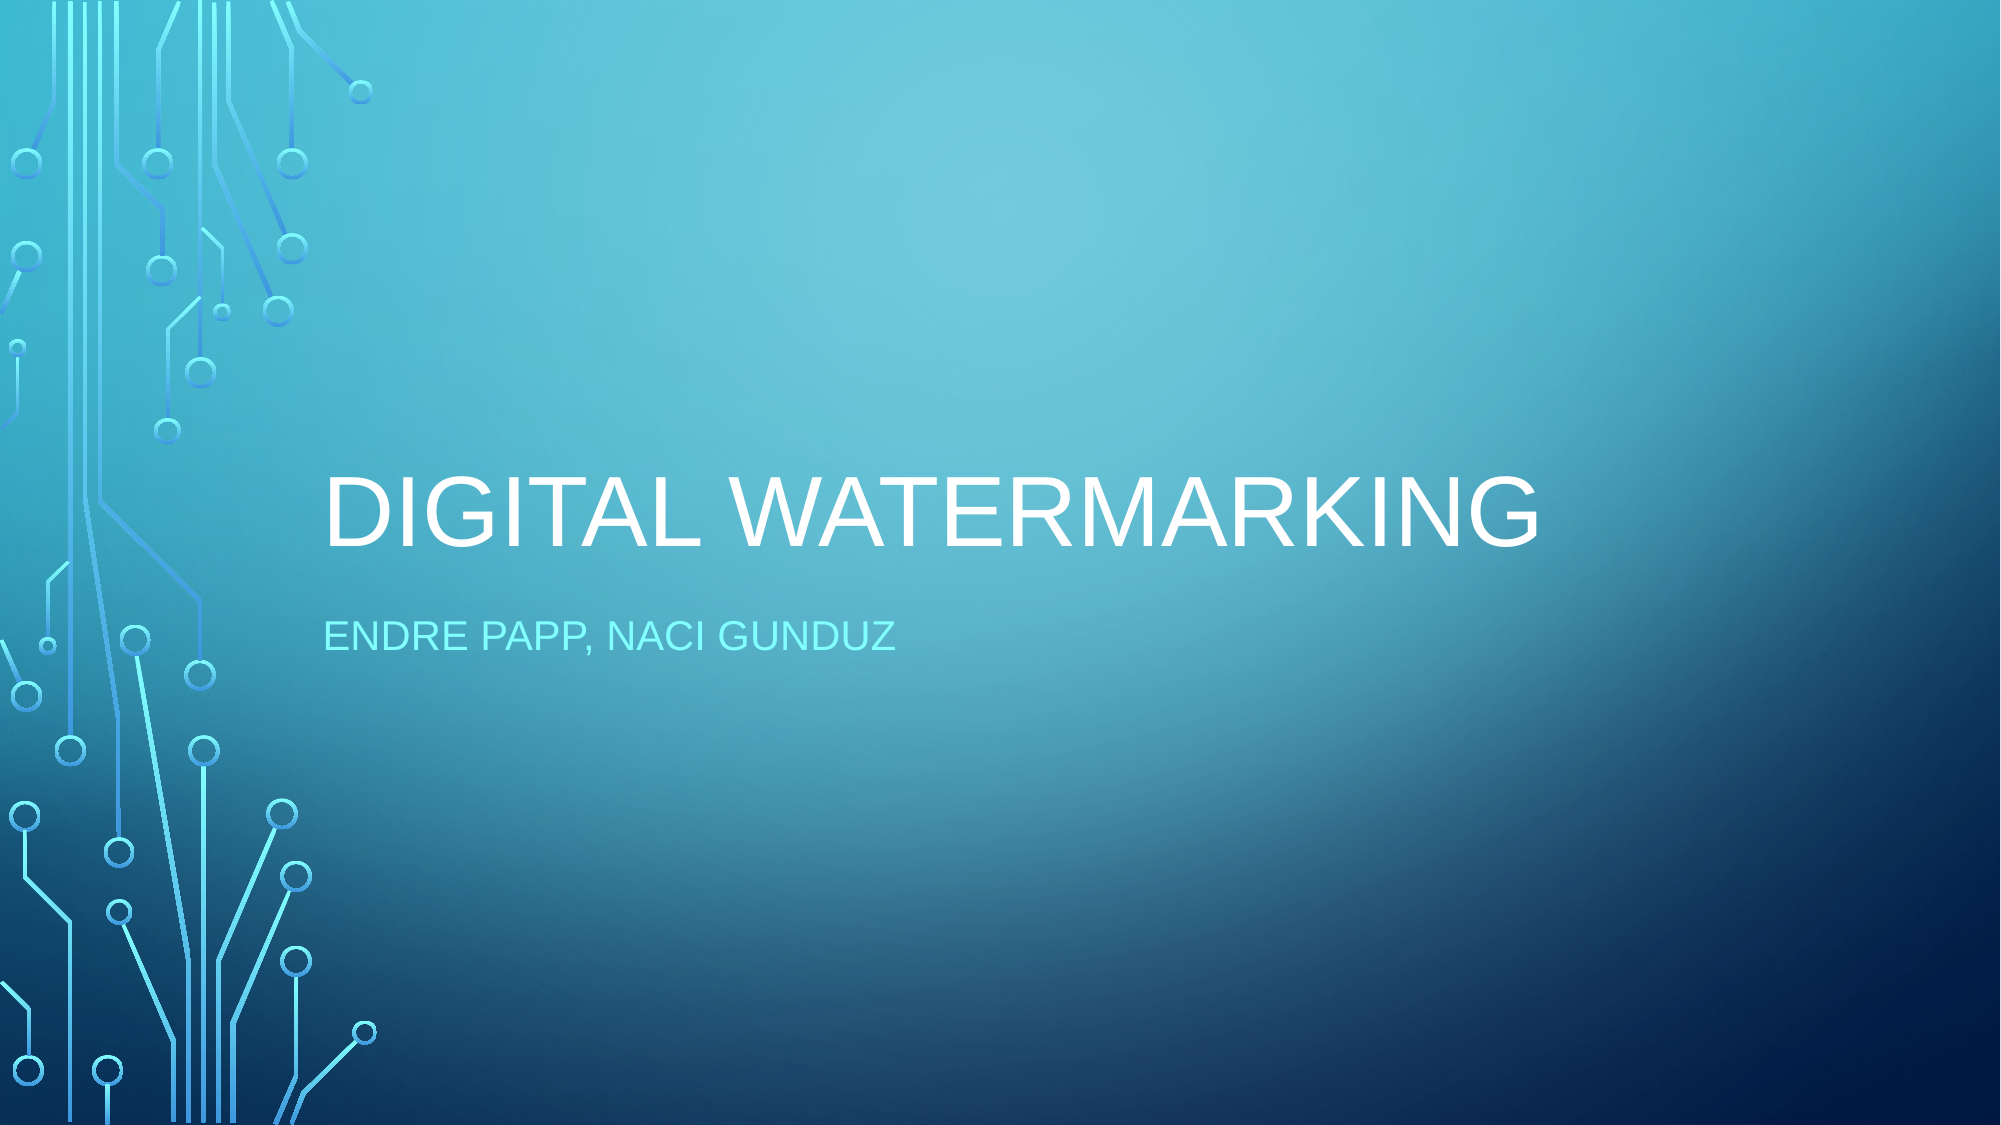

# Digital Watermarking
Endre papp, Naci gunduz